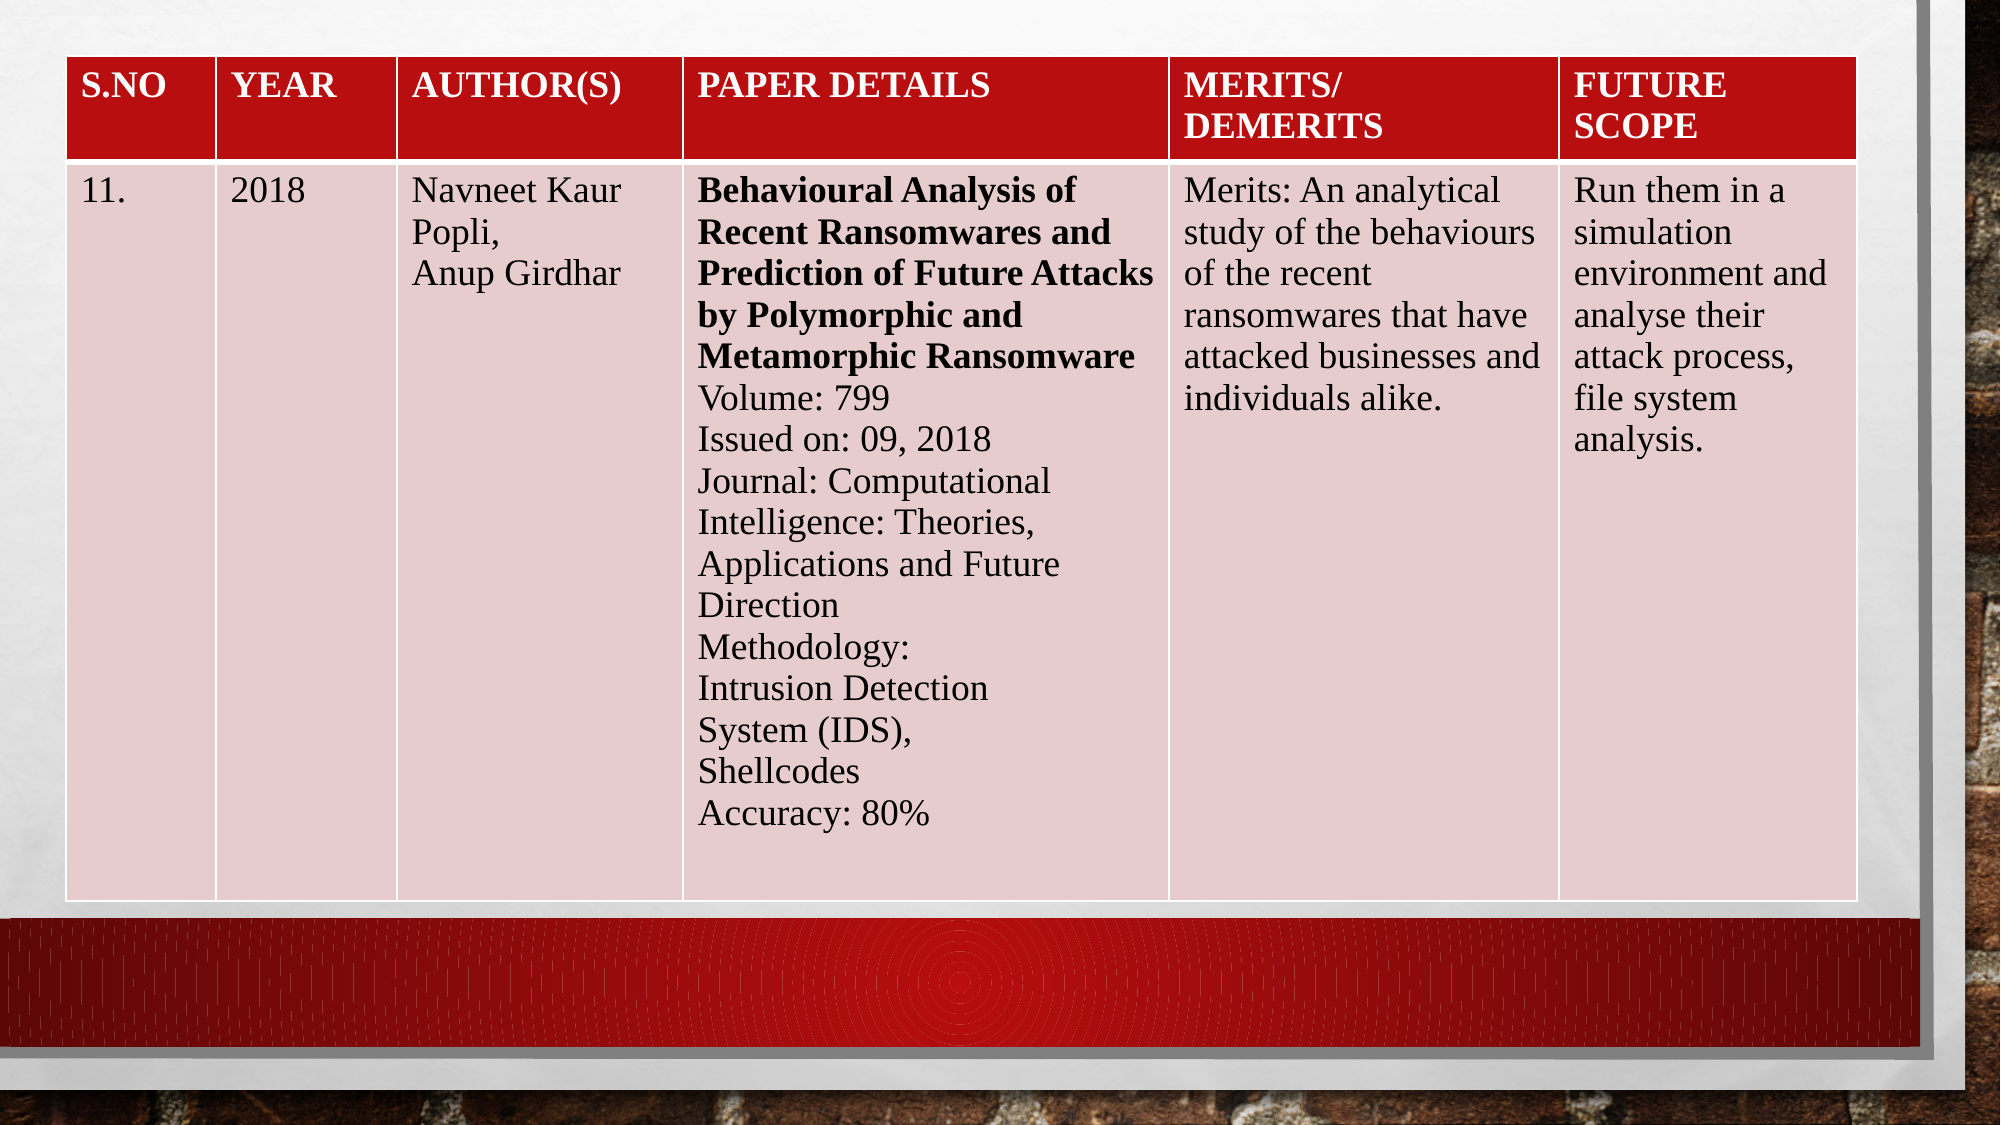

| S.NO | YEAR | AUTHOR(S) | PAPER DETAILS | MERITS/ DEMERITS | FUTURE SCOPE |
| --- | --- | --- | --- | --- | --- |
| 11. | 2018 | Navneet Kaur Popli, Anup Girdhar | Behavioural Analysis of Recent Ransomwares and Prediction of Future Attacks by Polymorphic and Metamorphic Ransomware Volume: 799 Issued on: 09, 2018 Journal: Computational Intelligence: Theories, Applications and Future Direction Methodology: Intrusion Detection System (IDS), Shellcodes Accuracy: 80% | Merits: An analytical study of the behaviours of the recent ransomwares that have attacked businesses and individuals alike. | Run them in a simulation environment and analyse their attack process, file system analysis. |